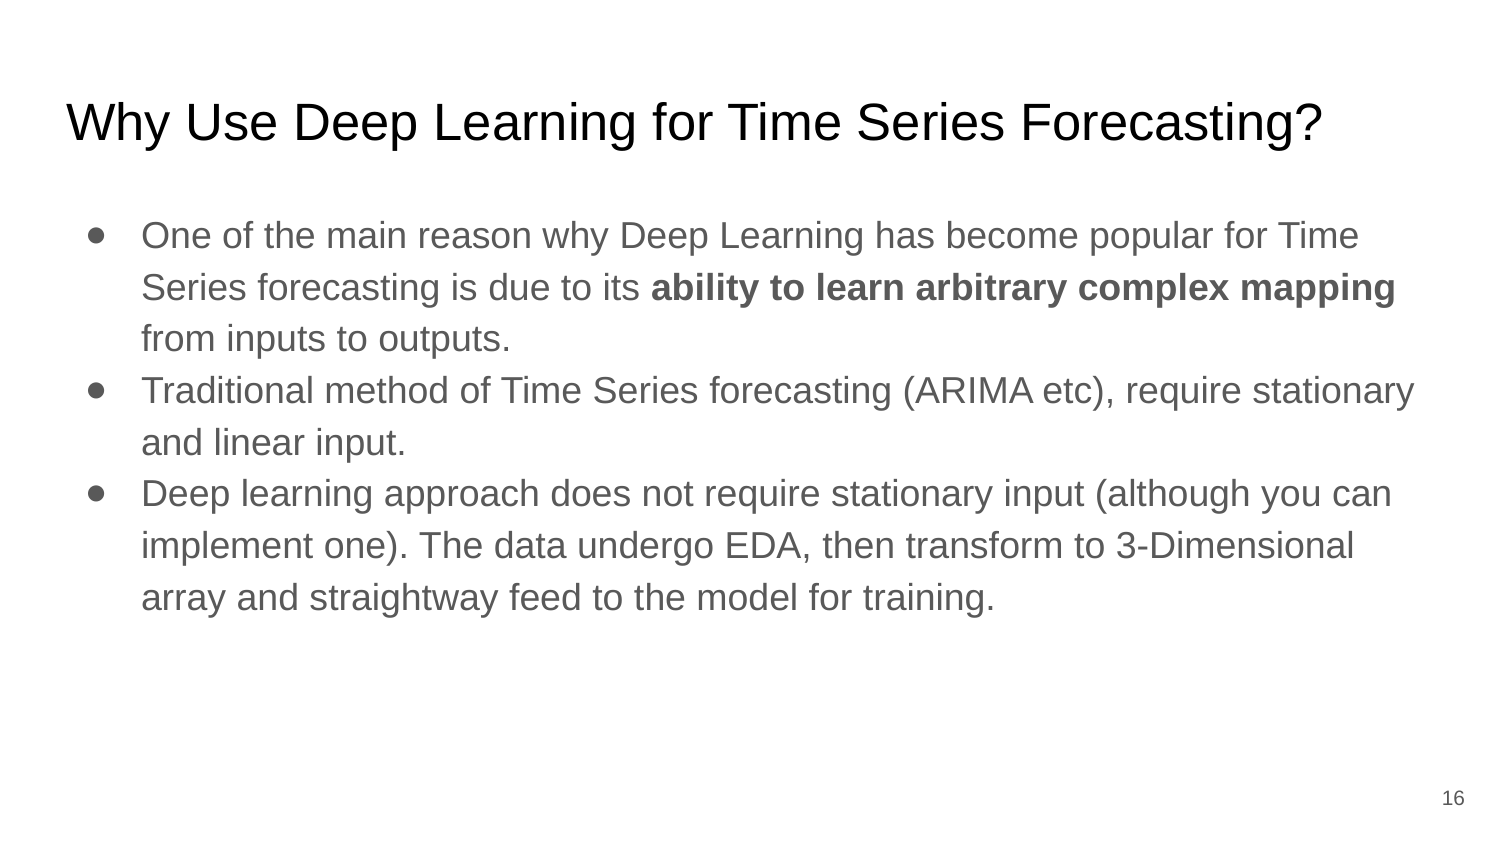

# Why Use Deep Learning for Time Series Forecasting?
One of the main reason why Deep Learning has become popular for Time Series forecasting is due to its ability to learn arbitrary complex mapping from inputs to outputs.
Traditional method of Time Series forecasting (ARIMA etc), require stationary and linear input.
Deep learning approach does not require stationary input (although you can implement one). The data undergo EDA, then transform to 3-Dimensional array and straightway feed to the model for training.

16